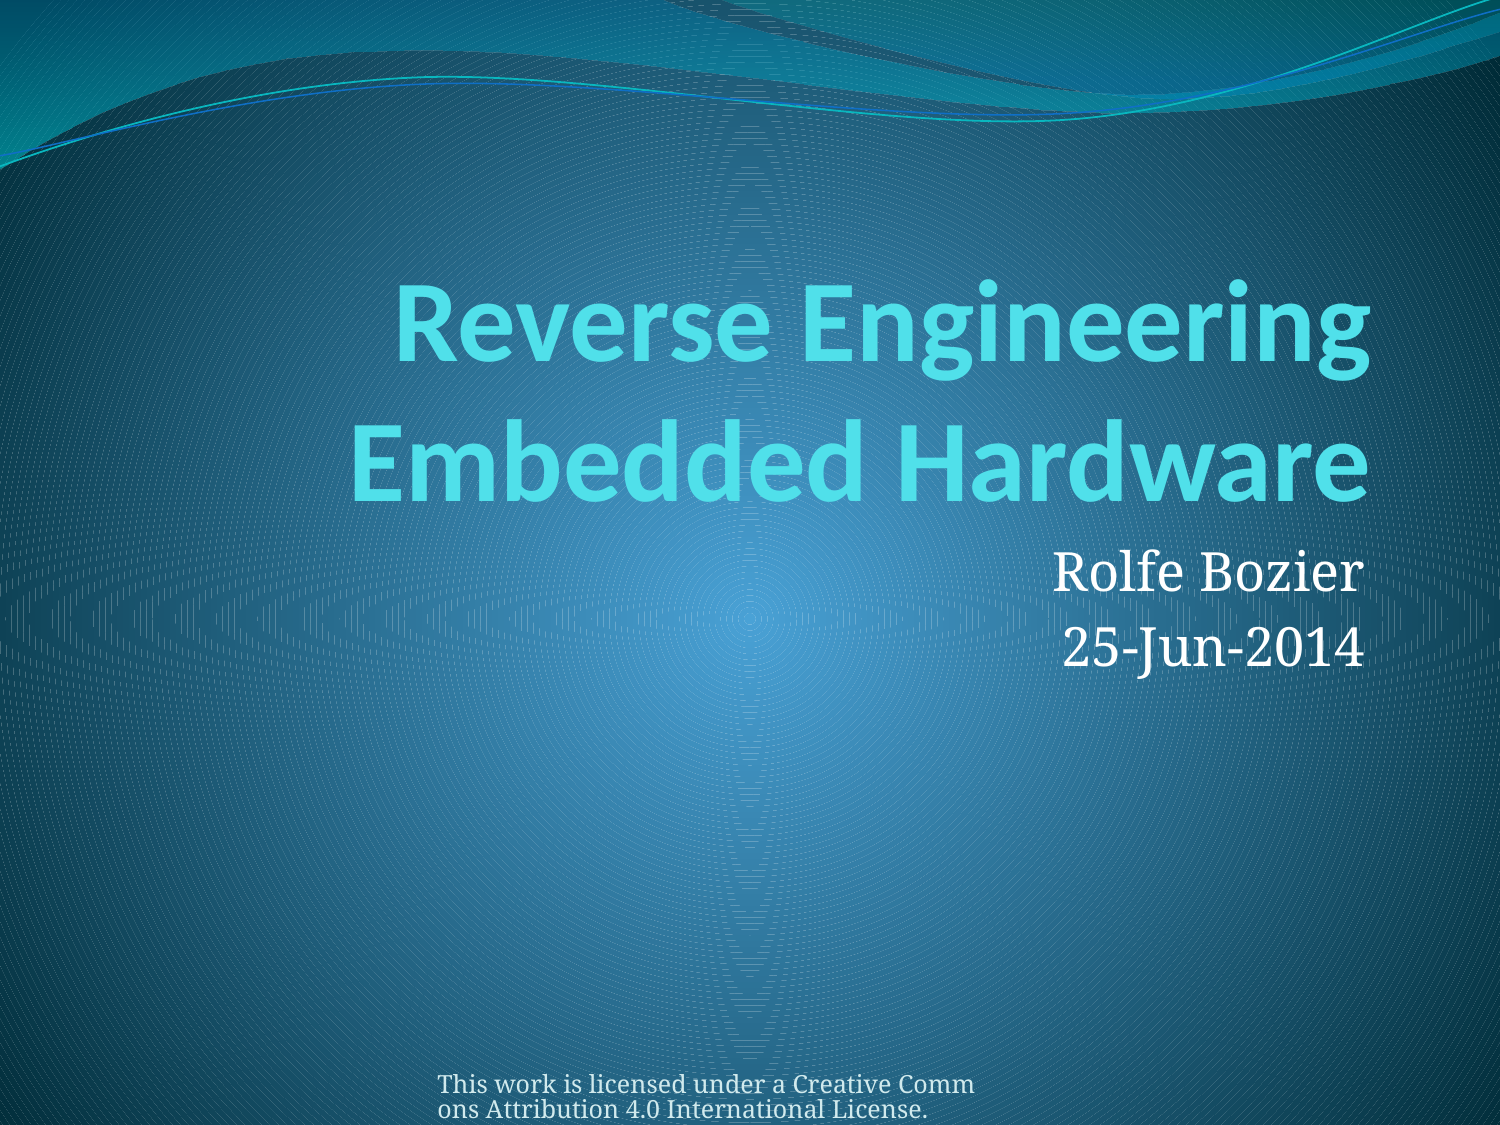

# Reverse Engineering Embedded Hardware
Rolfe Bozier
25-Jun-2014
This work is licensed under a Creative Commons Attribution 4.0 International License.